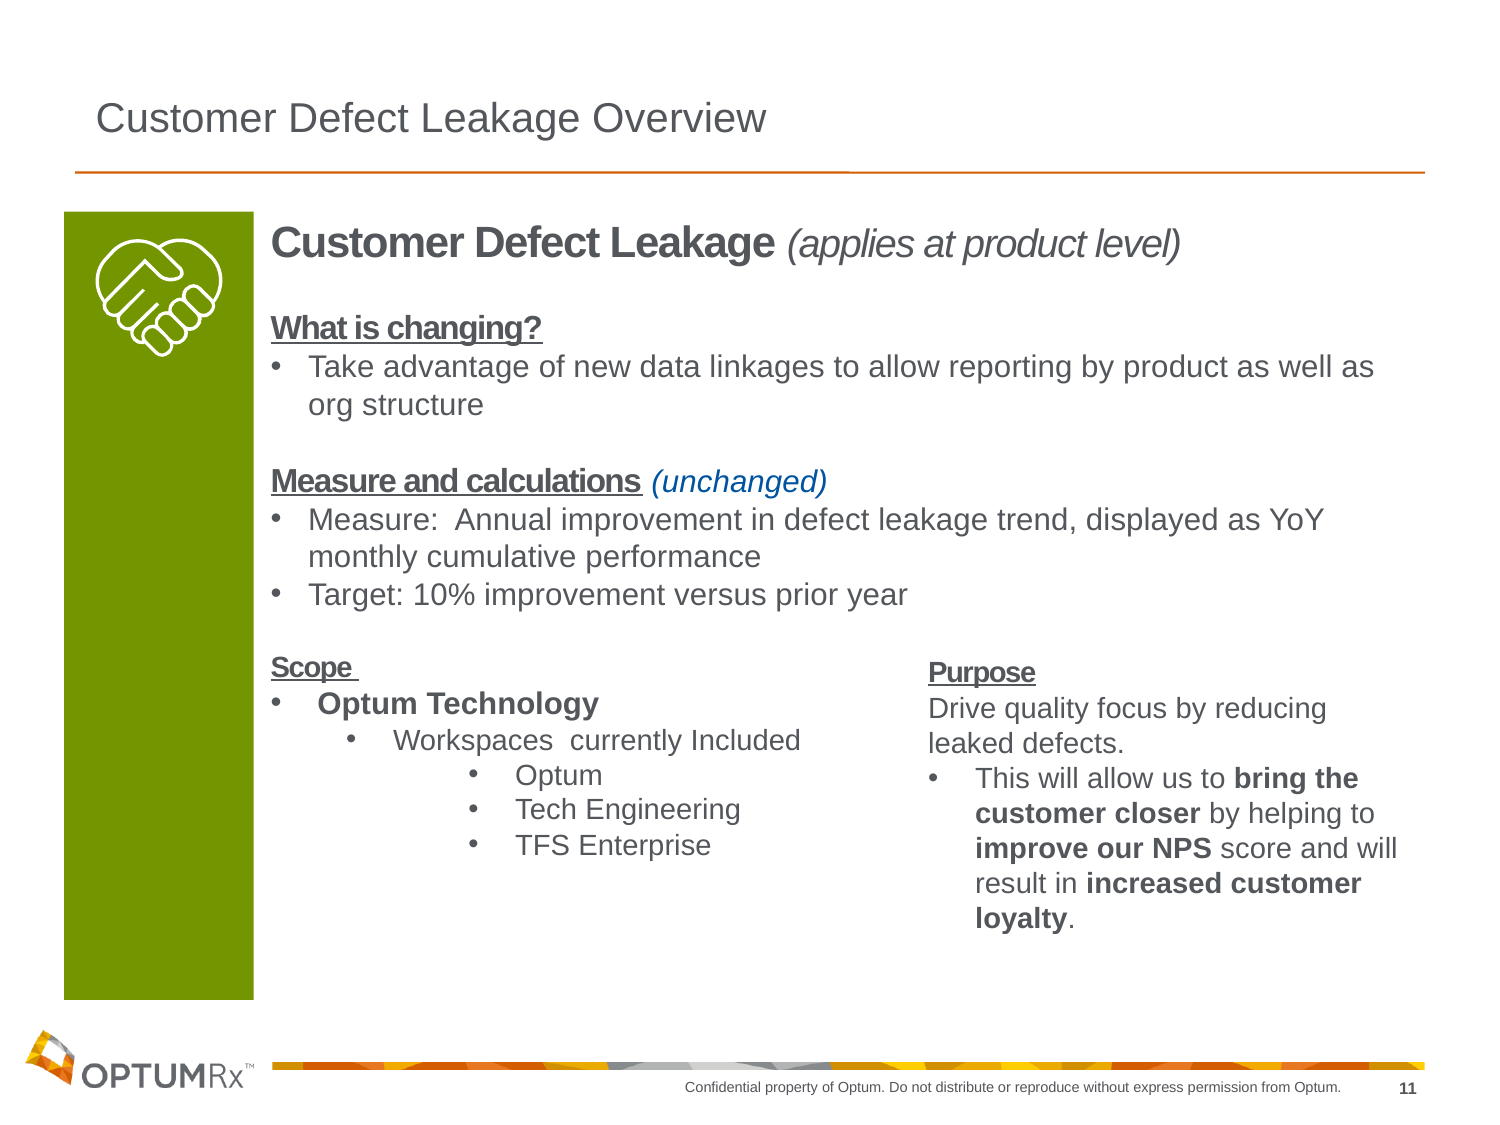

Customer Defect Leakage Overview

Customer Defect Leakage (applies at product level)

What is changing?
Take advantage of new data linkages to allow reporting by product as well as org structure

Measure and calculations (unchanged)
Measure:  Annual improvement in defect leakage trend, displayed as YoY monthly cumulative performance
Target: 10% improvement versus prior year

Scope
Optum Technology
Workspaces  currently Included
Optum
Tech Engineering
TFS Enterprise

Purpose
Drive quality focus by reducing leaked defects.
This will allow us to bring the customer closer by helping to improve our NPS score and will result in increased customer loyalty.